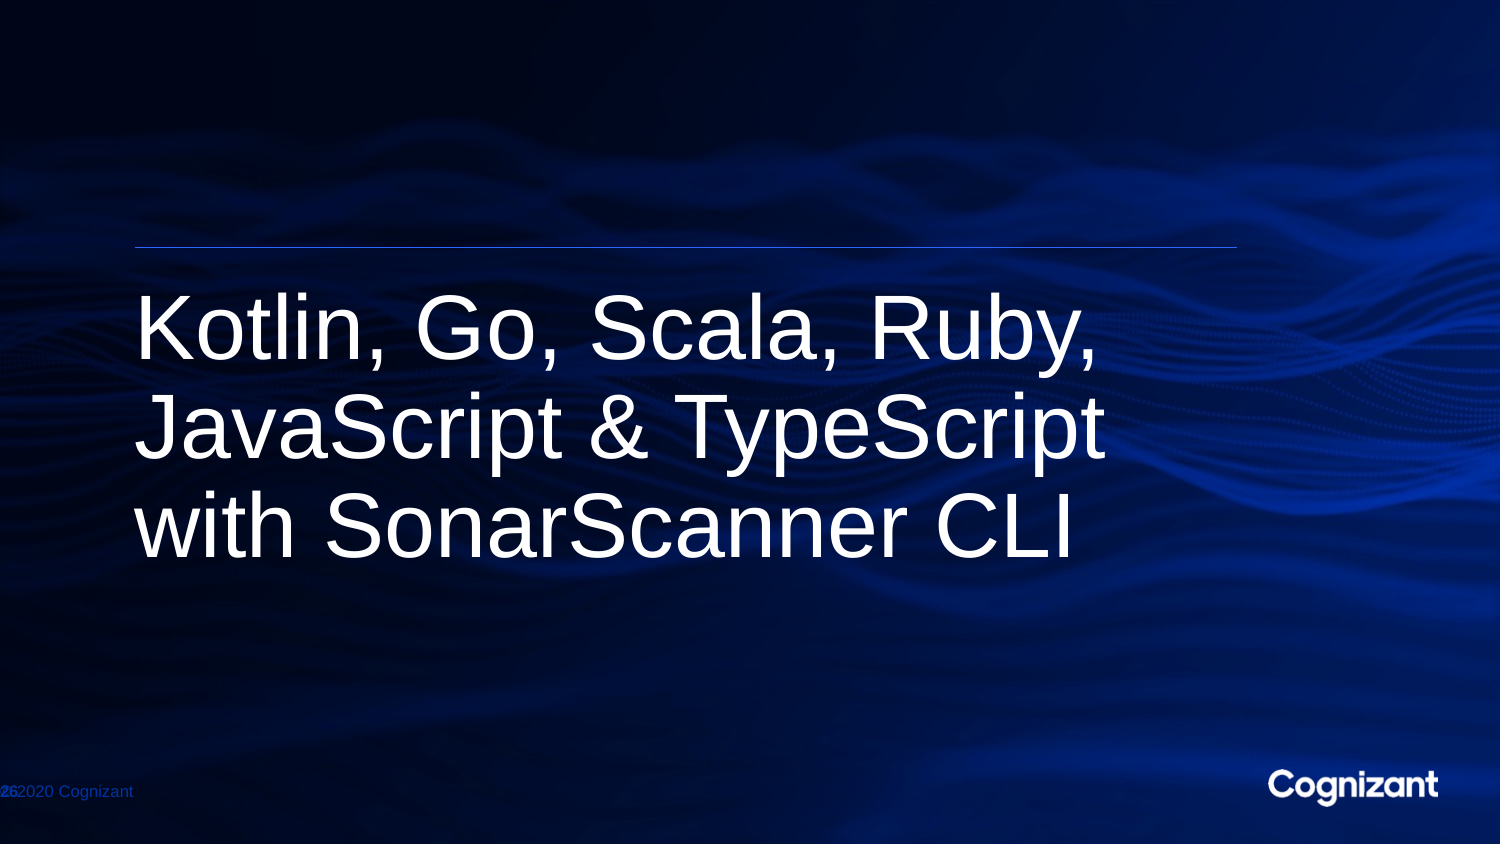

# Kotlin, Go, Scala, Ruby, JavaScript & TypeScript with SonarScanner CLI
© 2020 Cognizant
26